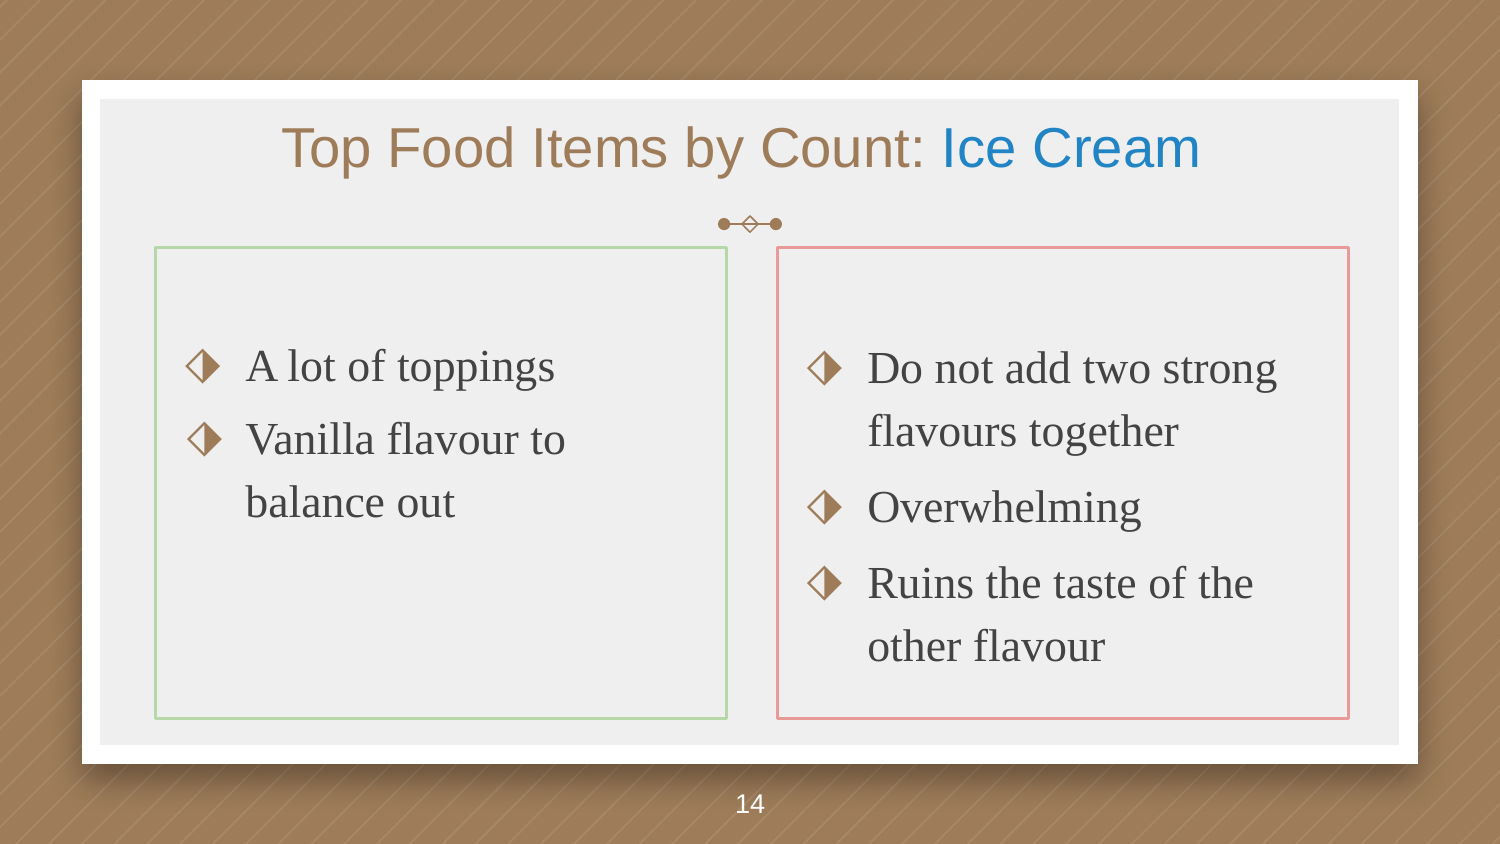

# Top Food Items by Count: Ice Cream

Do not add two strong flavours together
Overwhelming
Ruins the taste of the other flavour

A lot of toppings
Vanilla flavour to balance out

14